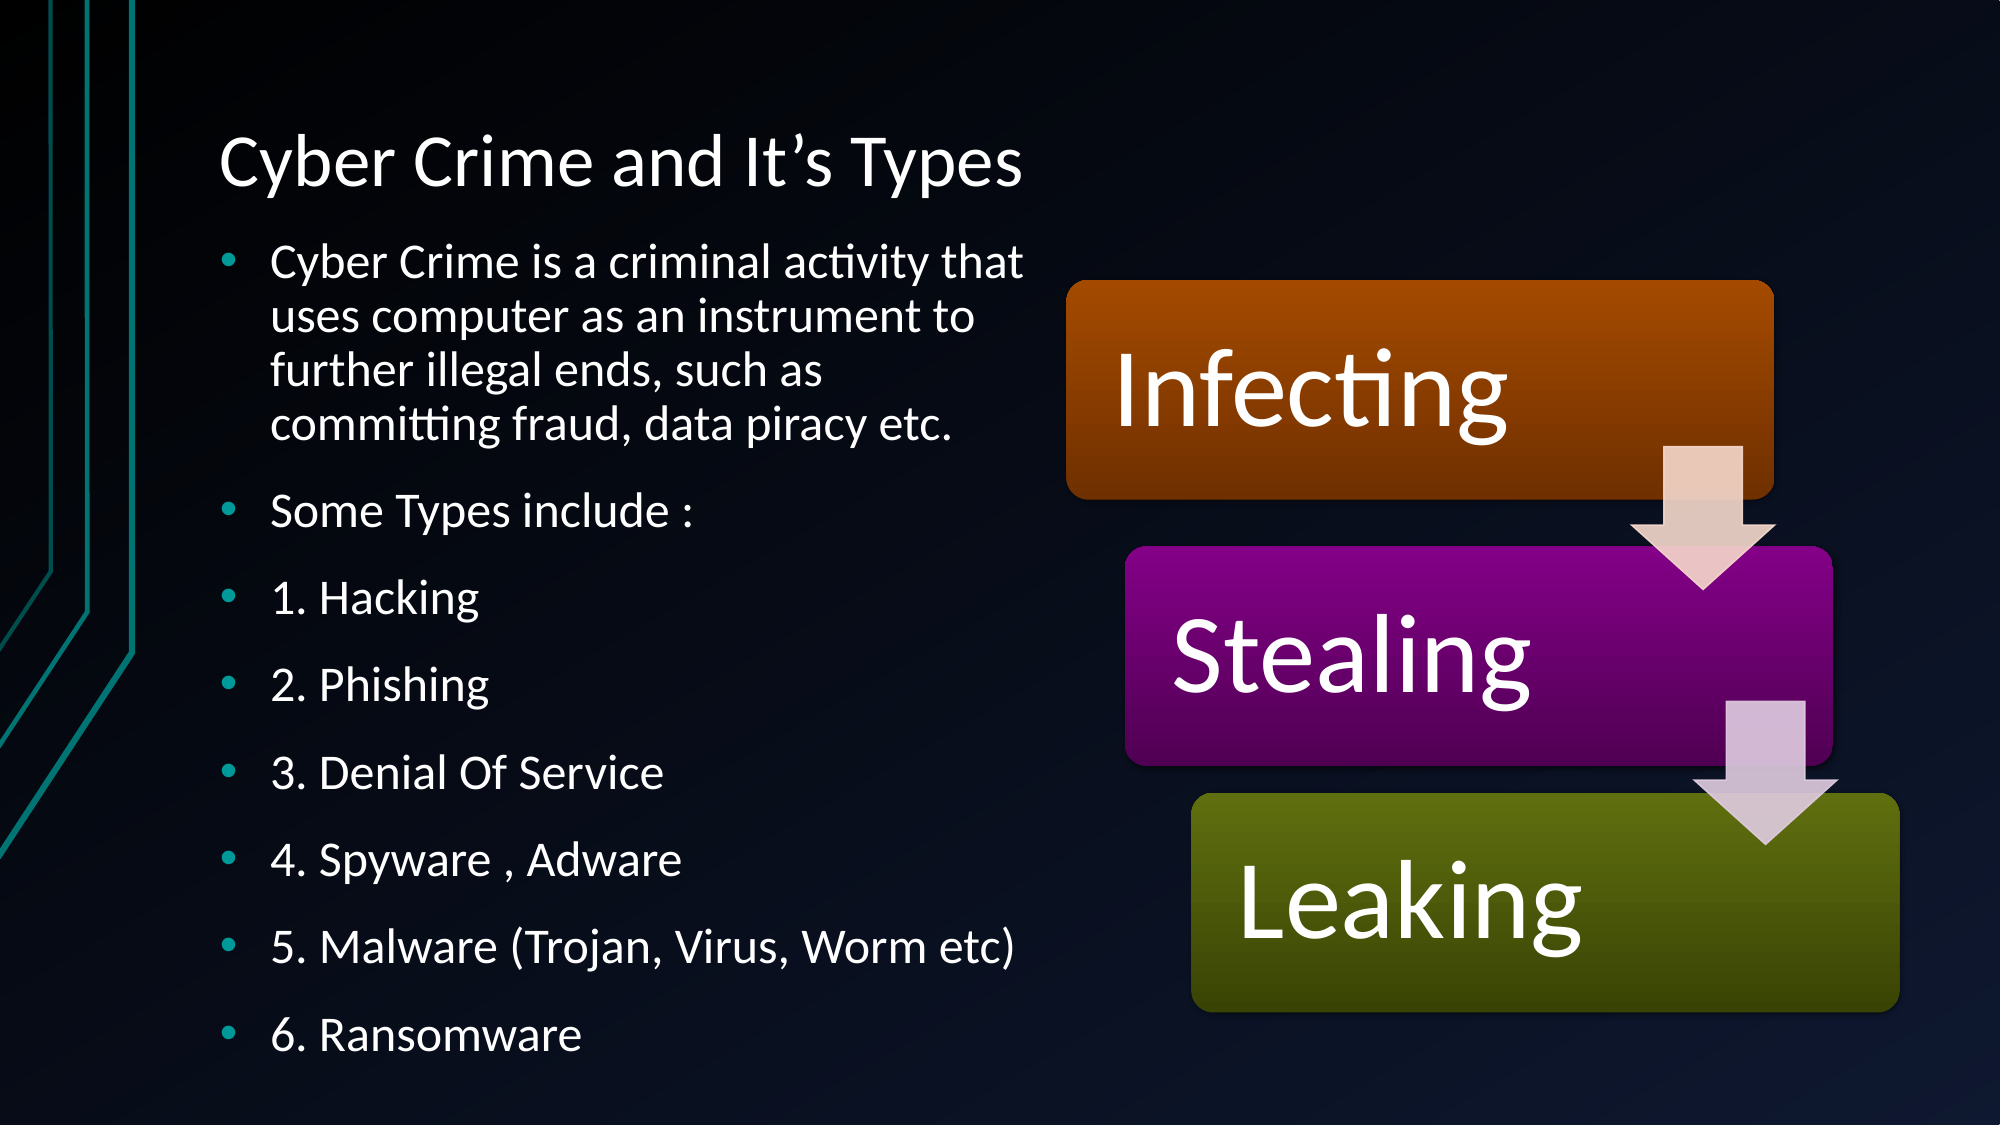

# Cyber Crime and It’s Types
Cyber Crime is a criminal activity that uses computer as an instrument to further illegal ends, such as committing fraud, data piracy etc.
Some Types include :
1. Hacking
2. Phishing
3. Denial Of Service
4. Spyware , Adware
5. Malware (Trojan, Virus, Worm etc)
6. Ransomware
Infecting
Stealing
Leaking